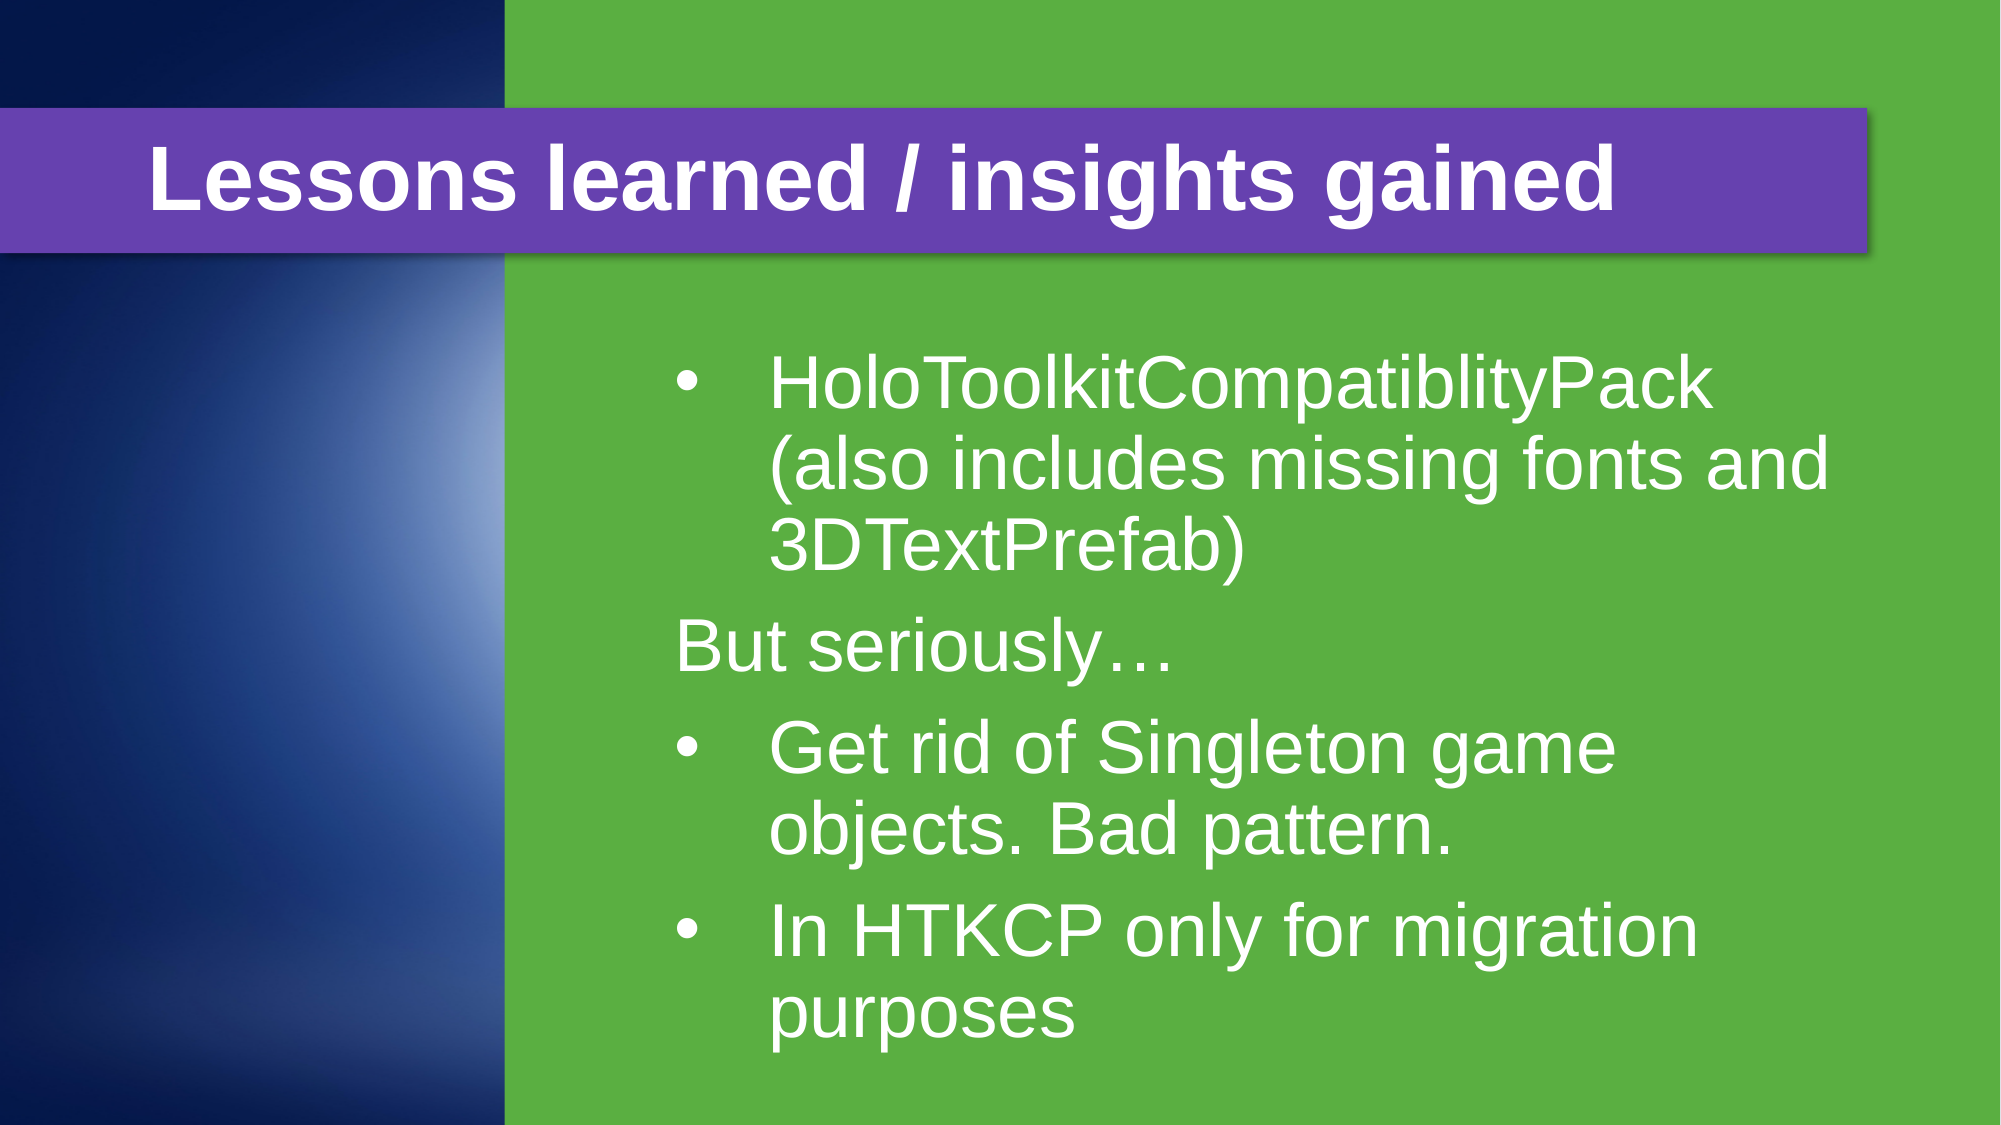

# Lessons learned / insights gained

HoloToolkitCompatiblityPack
(also includes missing fonts and 3DTextPrefab)
But seriously…
Get rid of Singleton game objects. Bad pattern.
In HTKCP only for migration purposes